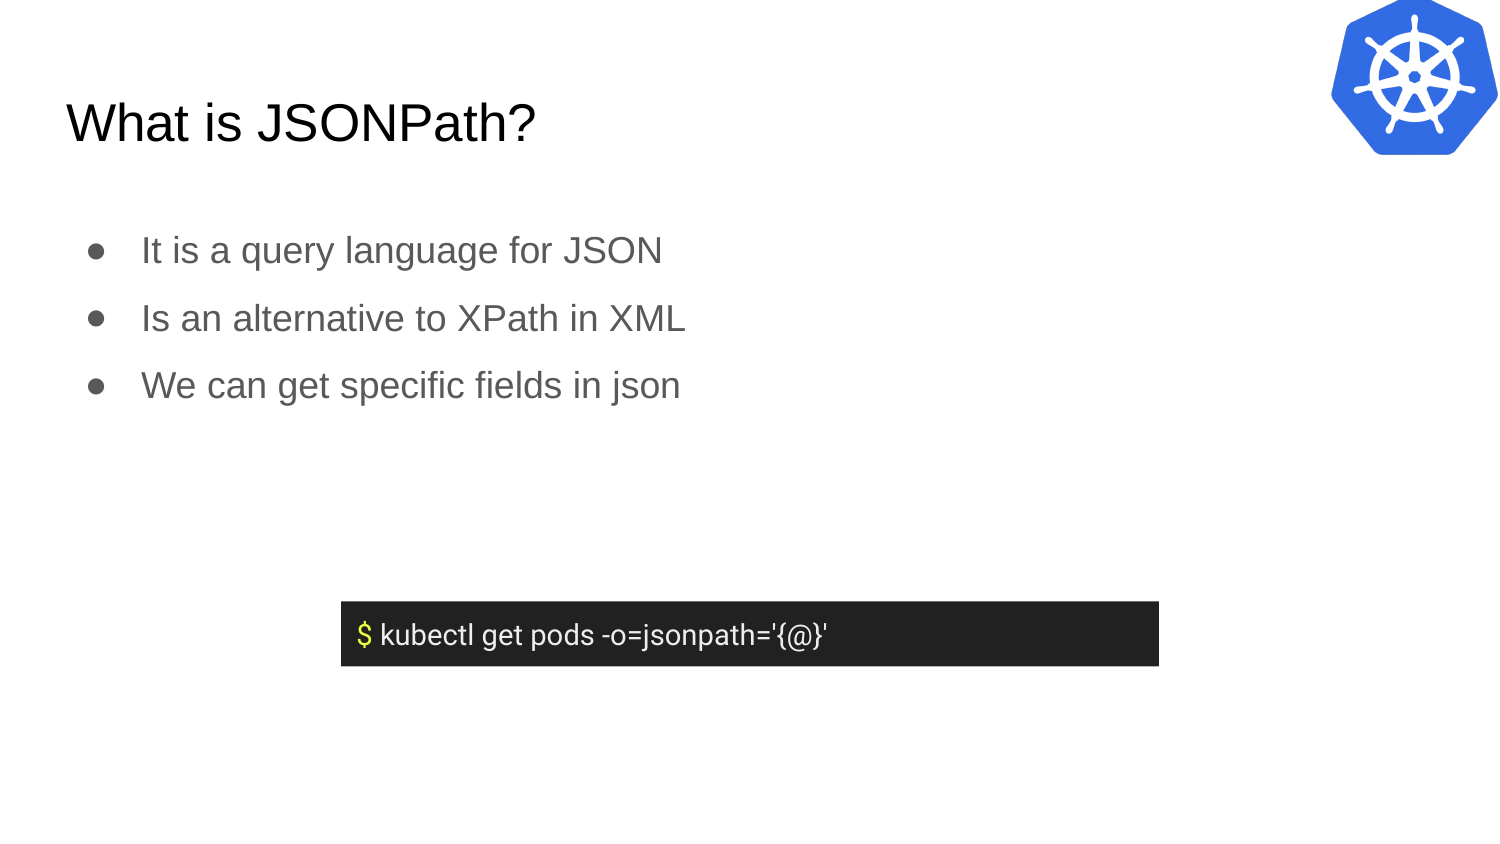

# What is JSONPath?
It is a query language for JSON
Is an alternative to XPath in XML
We can get specific fields in json
$ kubectl get pods -o=jsonpath='{@}'